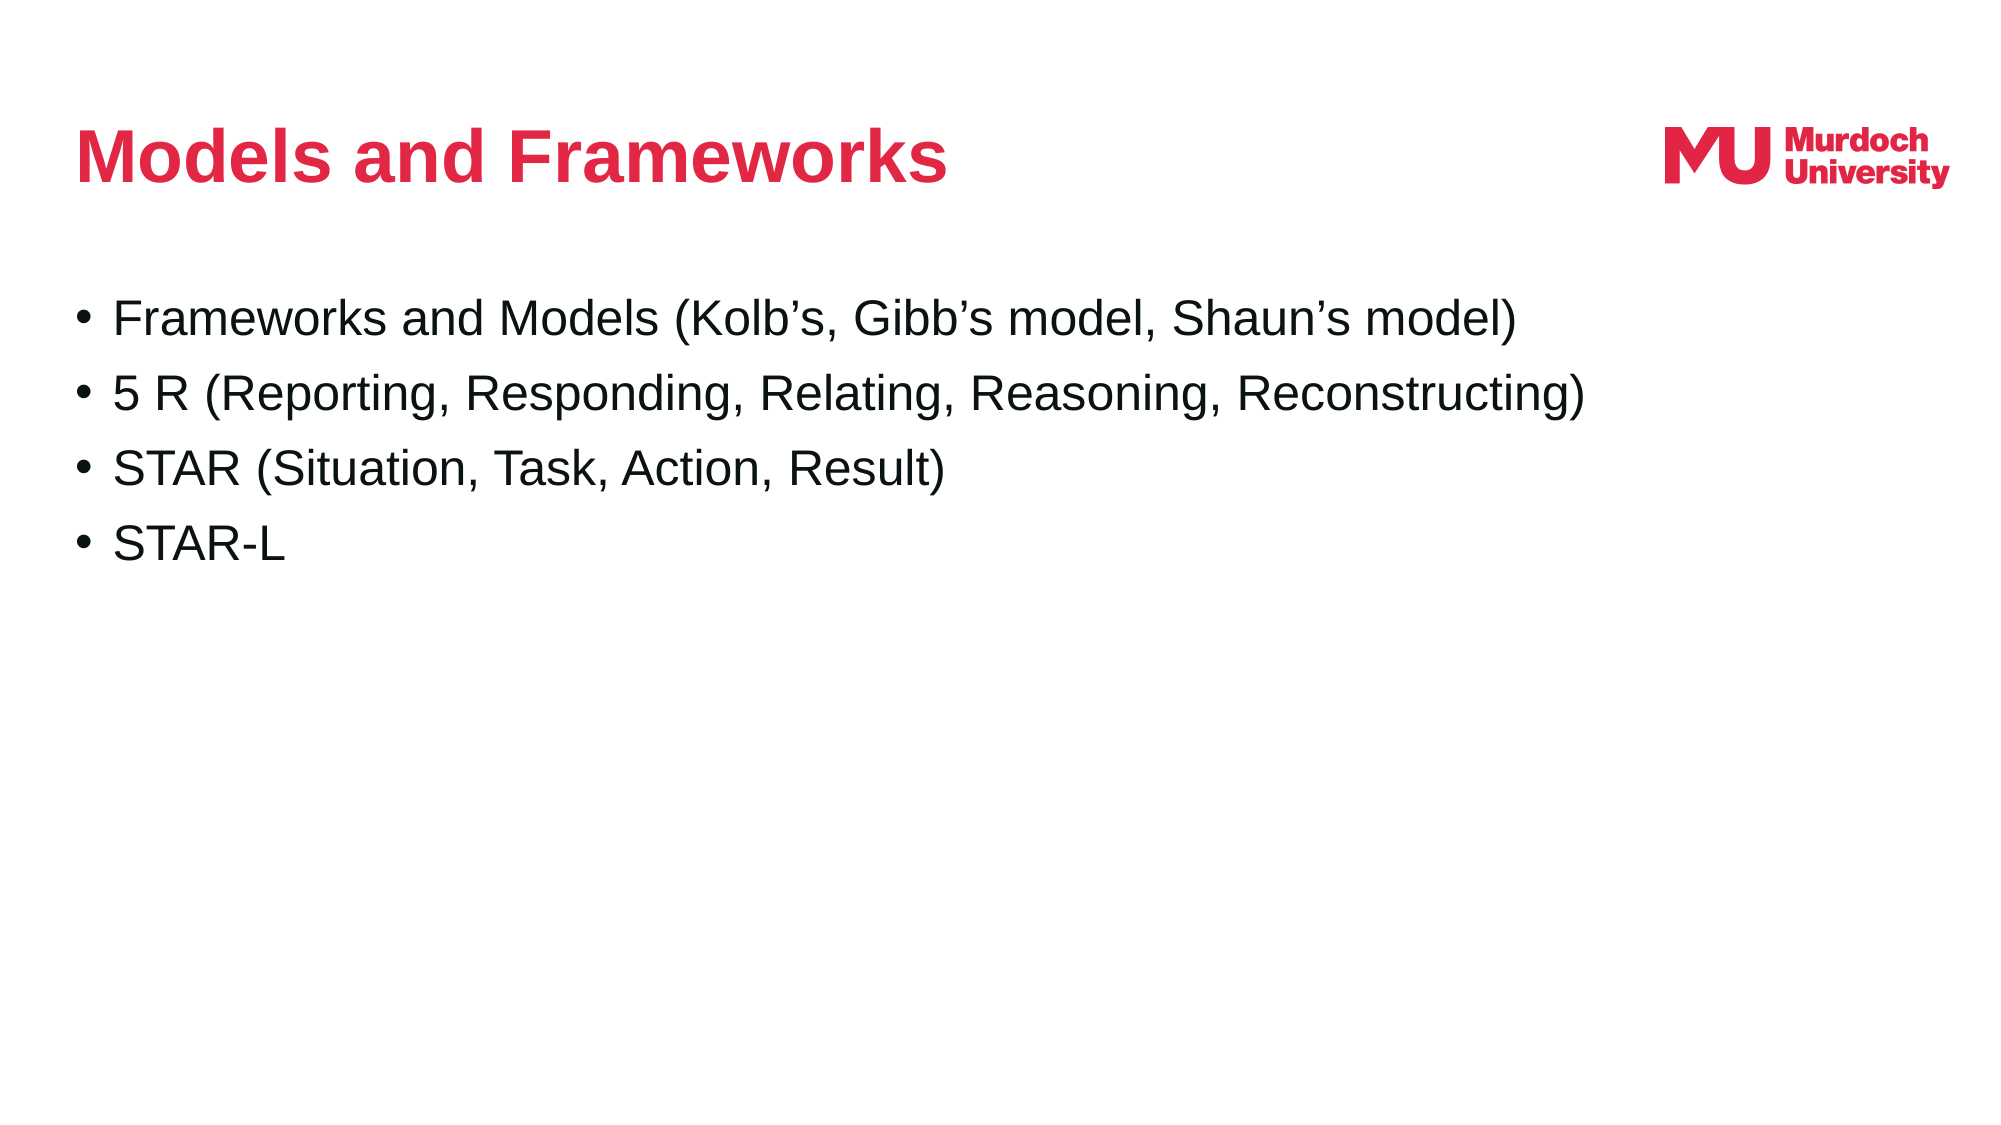

# Models and Frameworks
Frameworks and Models (Kolb’s, Gibb’s model, Shaun’s model)
5 R (Reporting, Responding, Relating, Reasoning, Reconstructing)
STAR (Situation, Task, Action, Result)
STAR-L